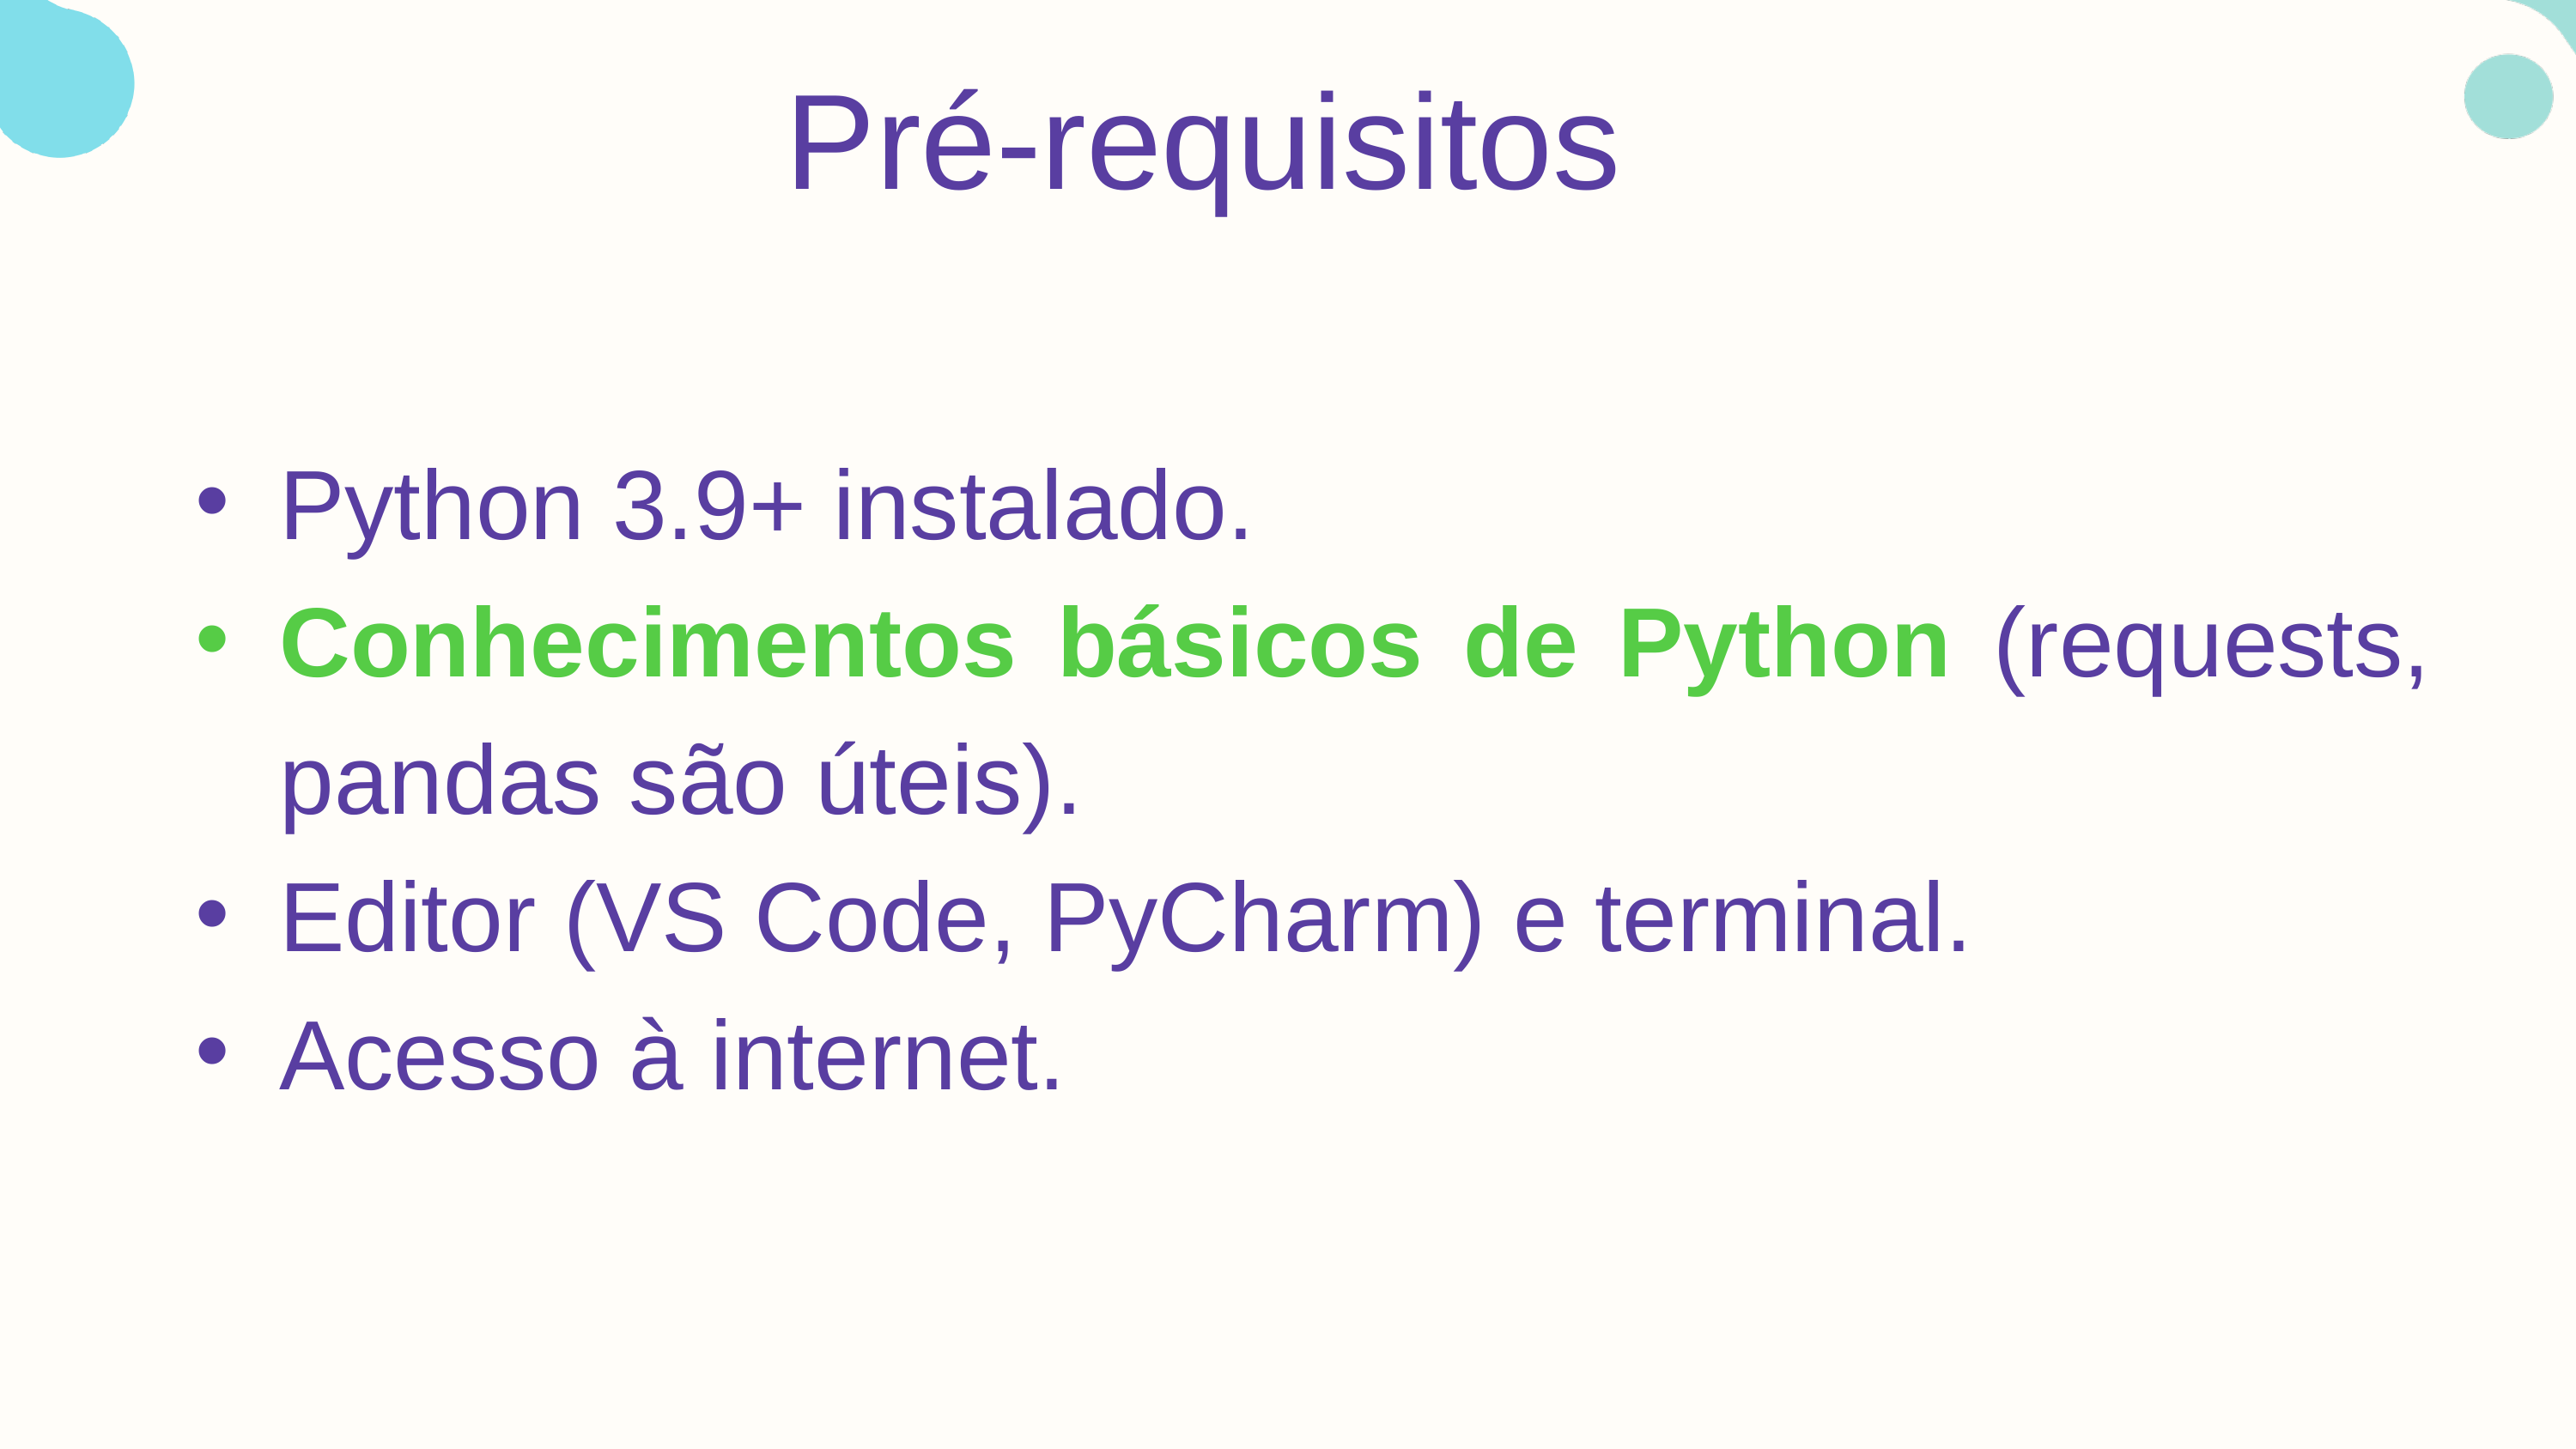

Pré-requisitos
Python 3.9+ instalado.
Conhecimentos básicos de Python (requests, pandas são úteis).
Editor (VS Code, PyCharm) e terminal.
Acesso à internet.